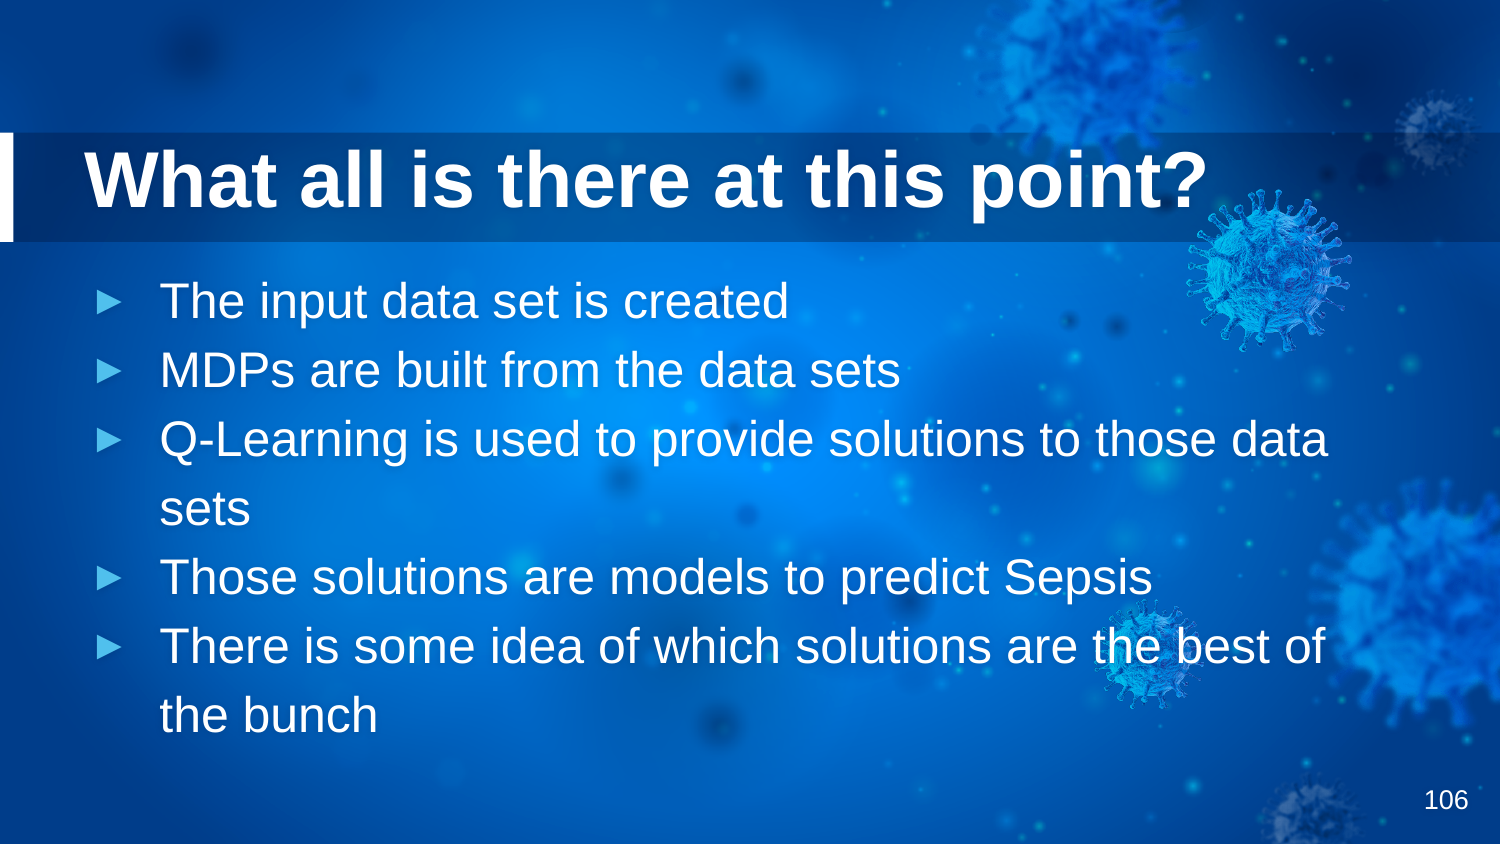

# What all is there at this point?
The input data set is created
MDPs are built from the data sets
Q-Learning is used to provide solutions to those data sets
Those solutions are models to predict Sepsis
There is some idea of which solutions are the best of the bunch
106